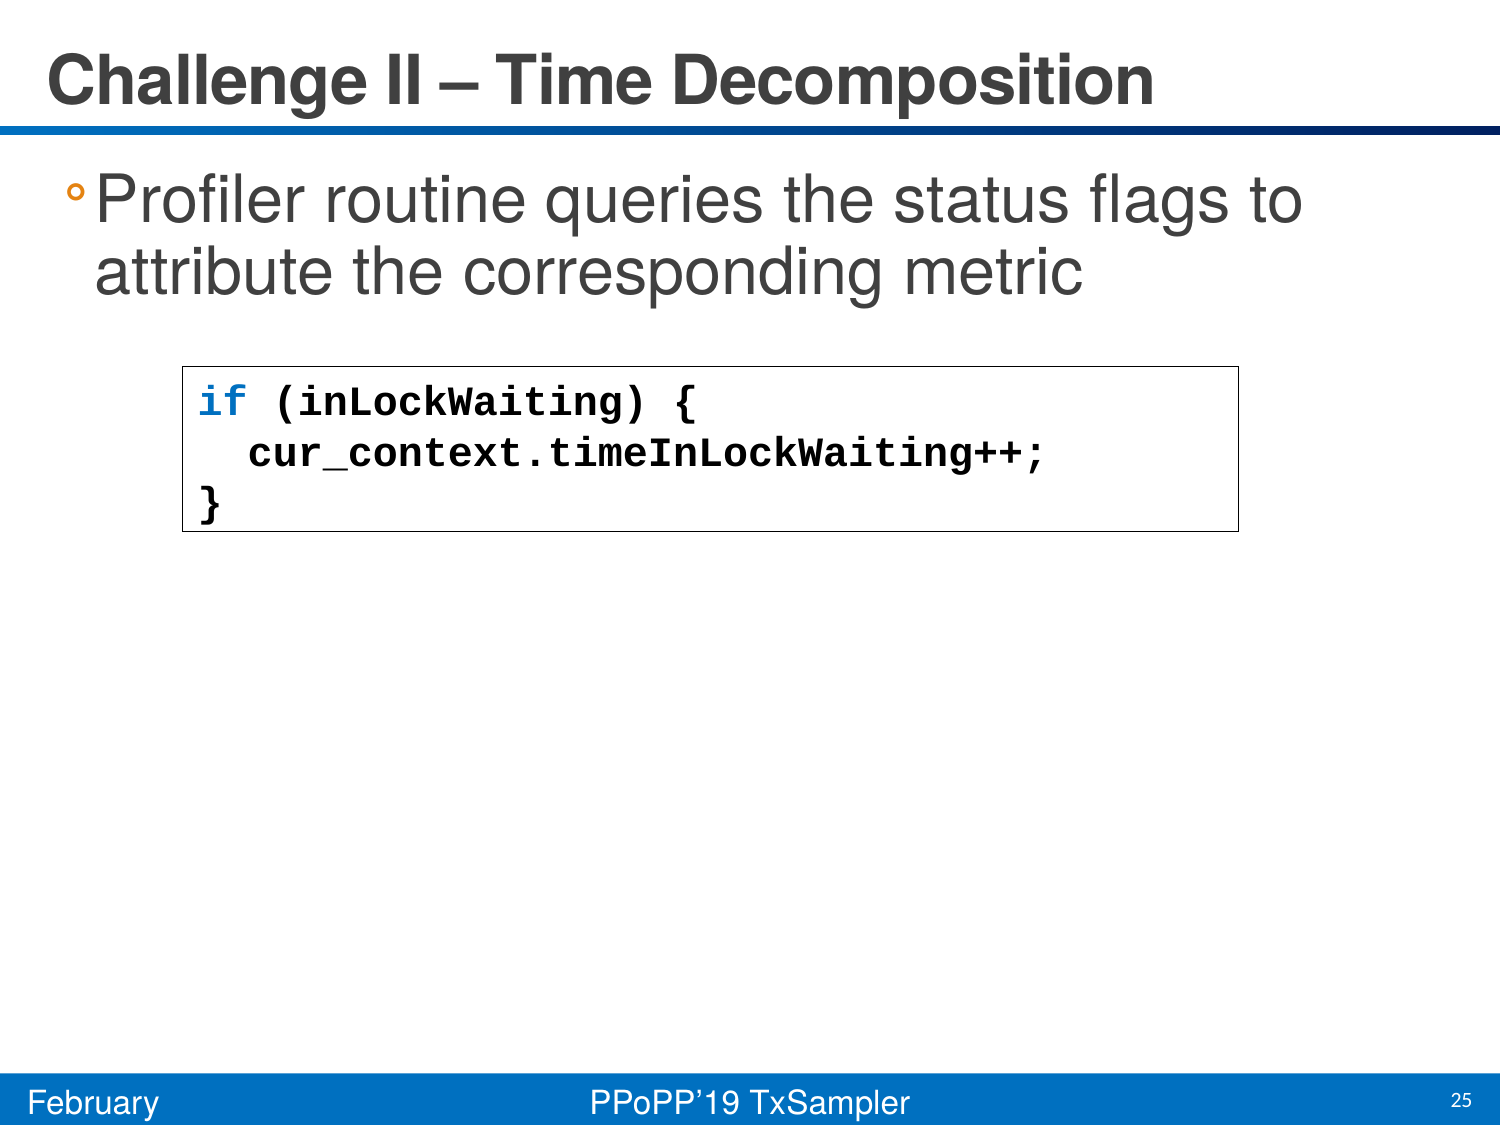

# Challenge II – Time Decomposition
Profiler routine queries the status flags to attribute the corresponding metric
if (inLockWaiting) {
  cur_context.timeInLockWaiting++;
}
25